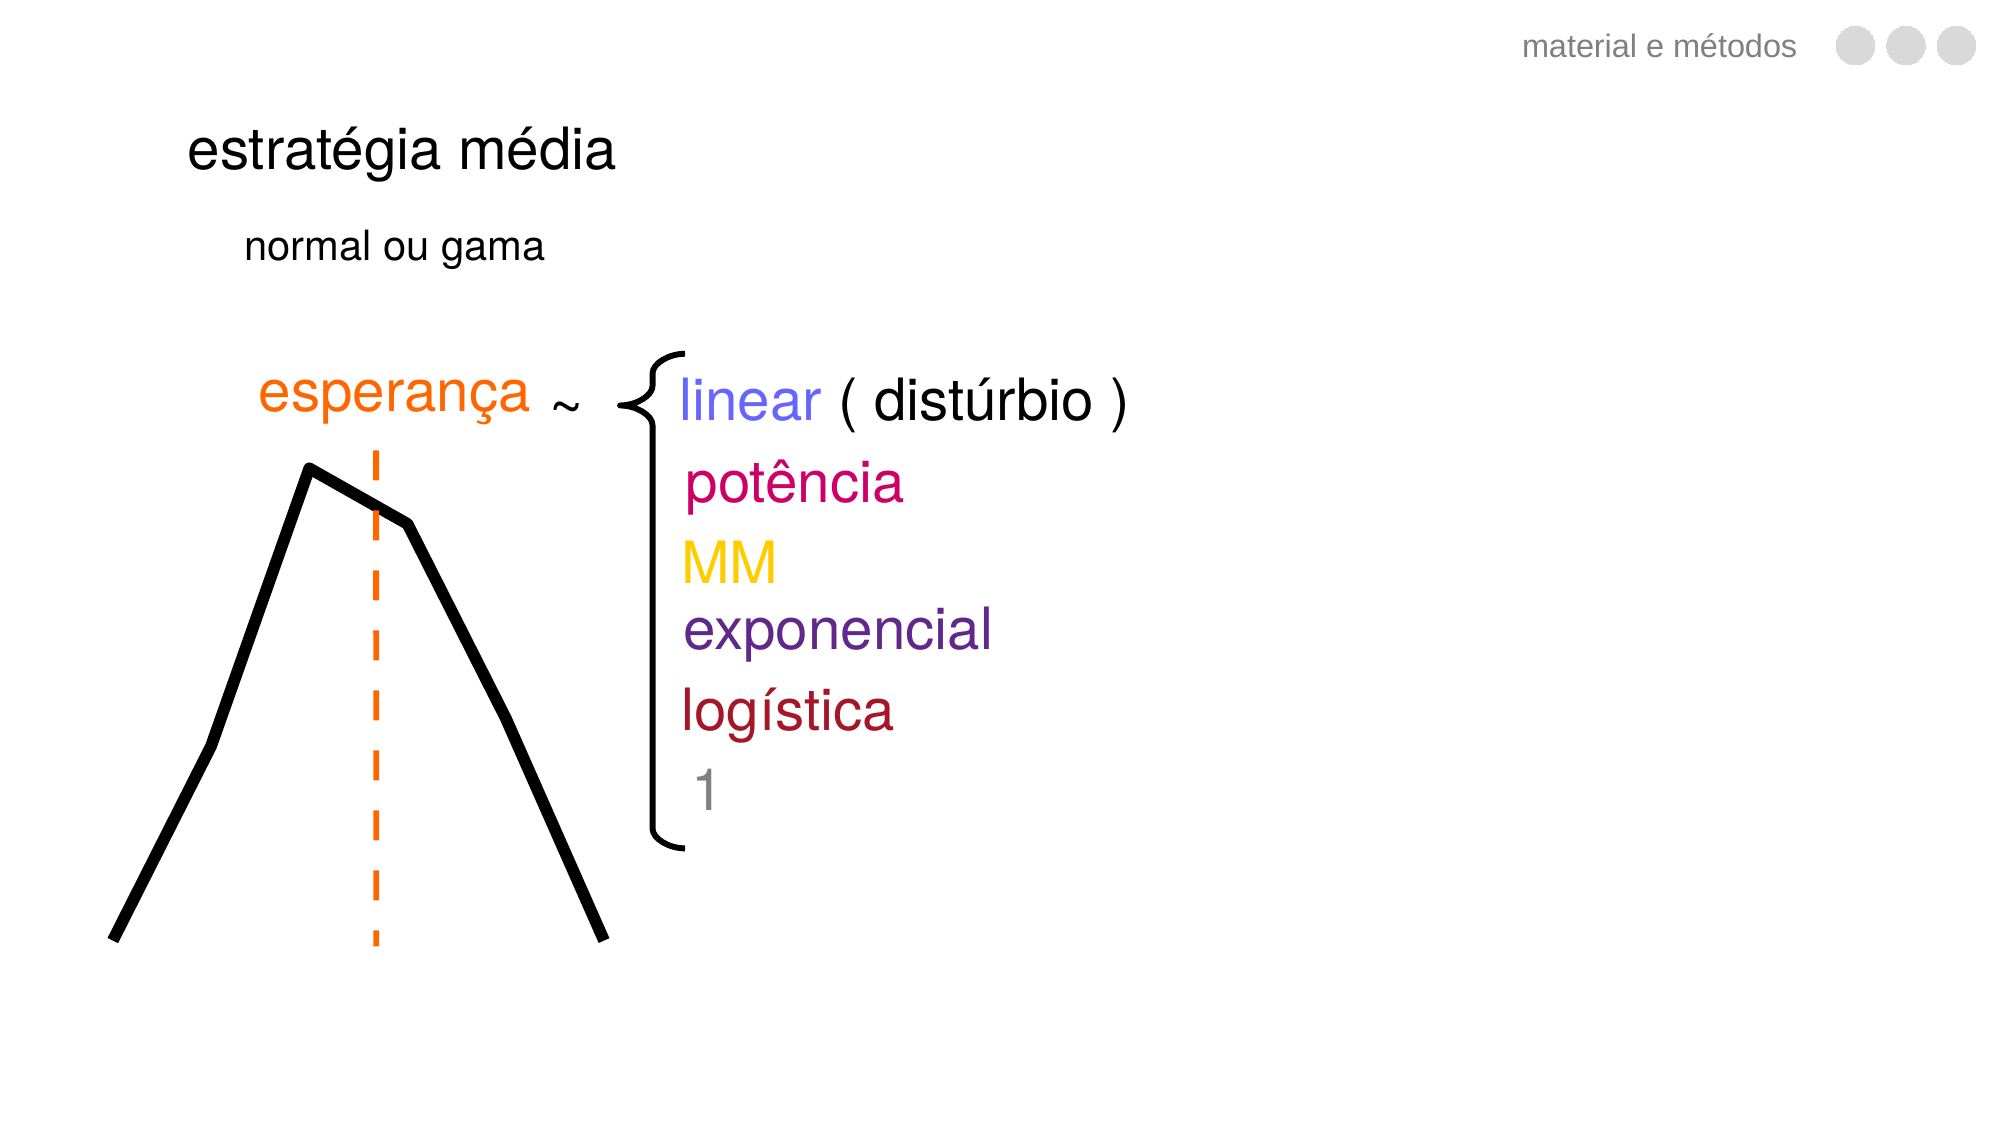

material e métodos

estratégia média
normal ou gama
esperança

linear ( distúrbio )
distúrbio
~

### Chart

| Category |  |
|---|---|
|  | 0.0 |
|  | 350.0 |
|  | 850.0 |
|  | 750.0 |
|  | 400.0 |
|  | 0.0 |
potência

MM
exponencial
logística
1